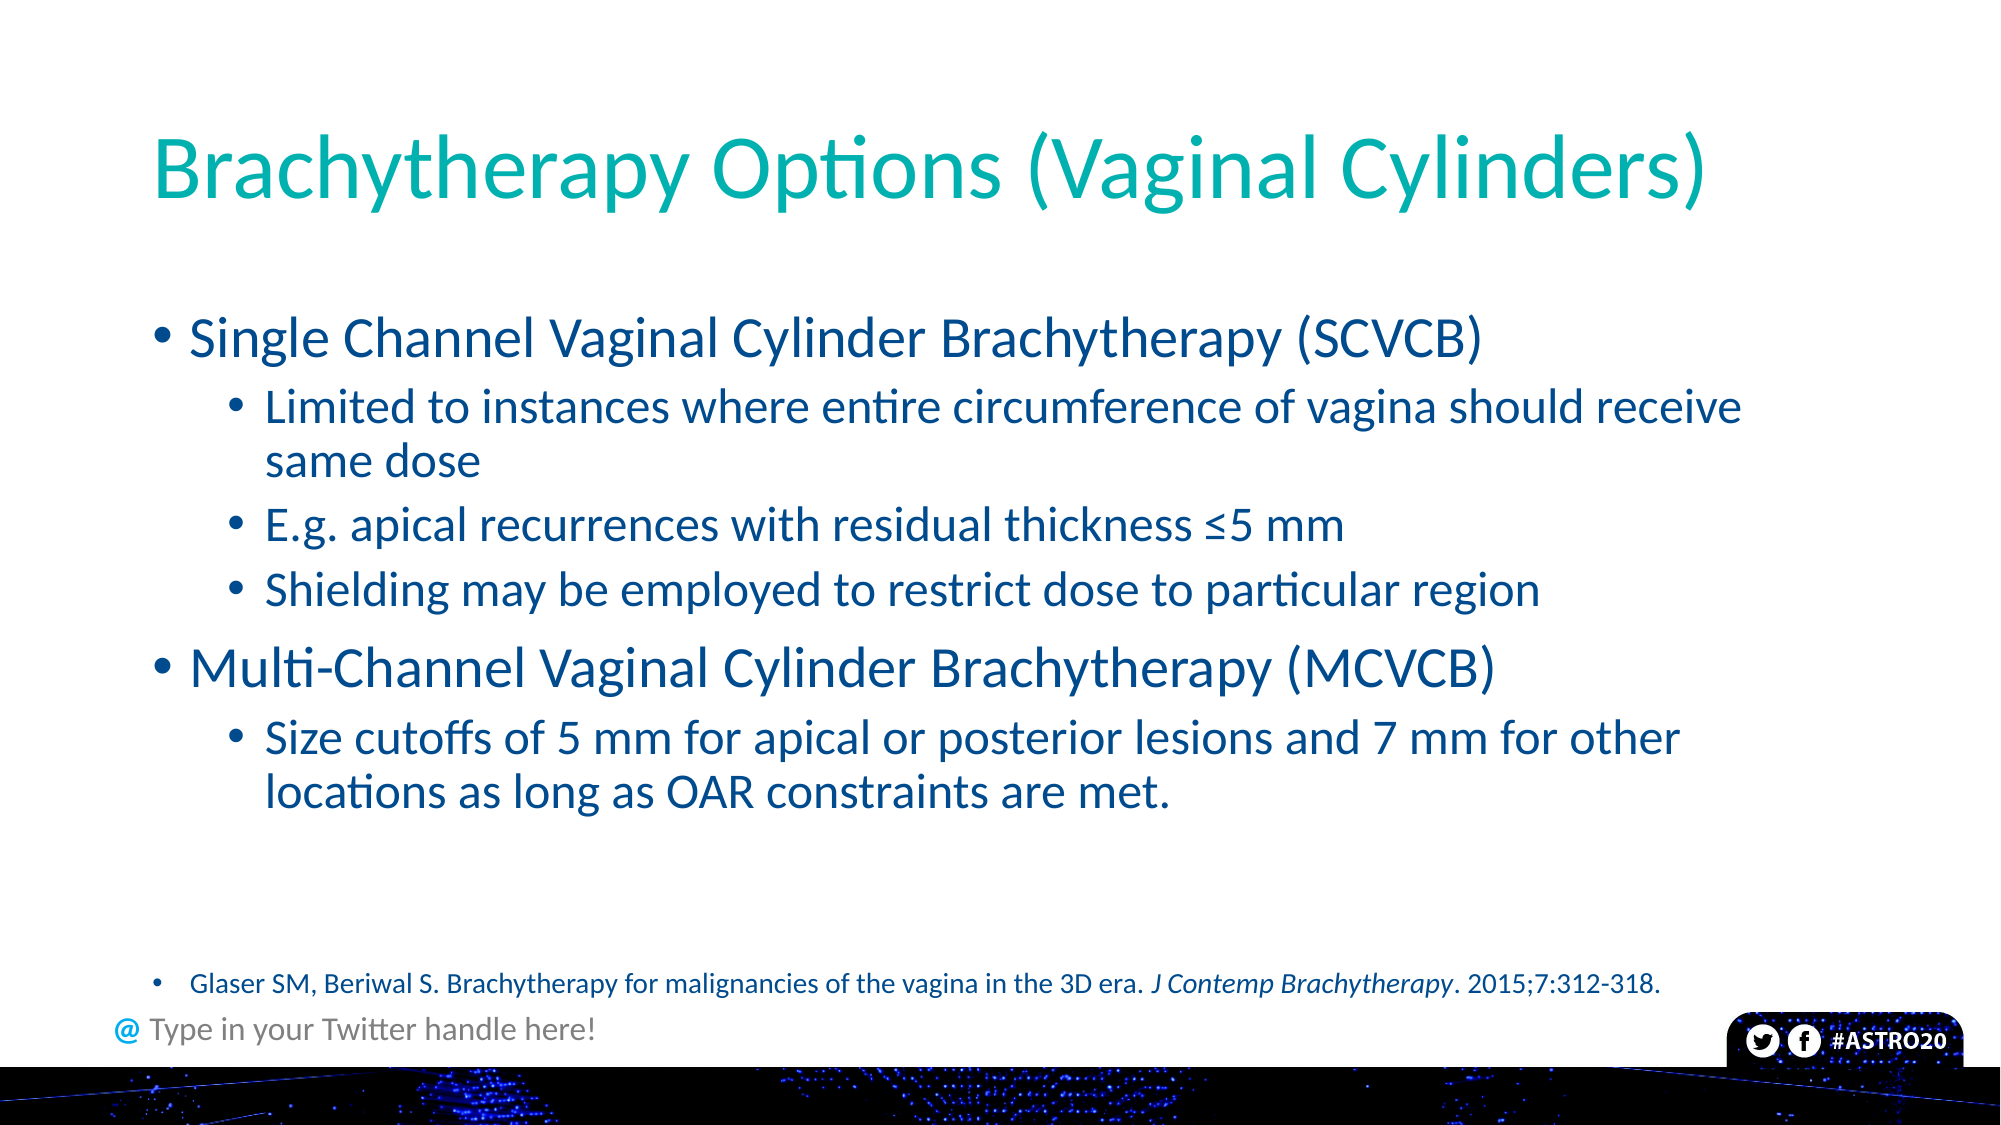

# Brachytherapy Options (Vaginal Cylinders)
Single Channel Vaginal Cylinder Brachytherapy (SCVCB)
Limited to instances where entire circumference of vagina should receive same dose
E.g. apical recurrences with residual thickness ≤5 mm
Shielding may be employed to restrict dose to particular region
Multi-Channel Vaginal Cylinder Brachytherapy (MCVCB)
Size cutoffs of 5 mm for apical or posterior lesions and 7 mm for other locations as long as OAR constraints are met.

Glaser SM, Beriwal S. Brachytherapy for malignancies of the vagina in the 3D era. J Contemp Brachytherapy. 2015;7:312-318.